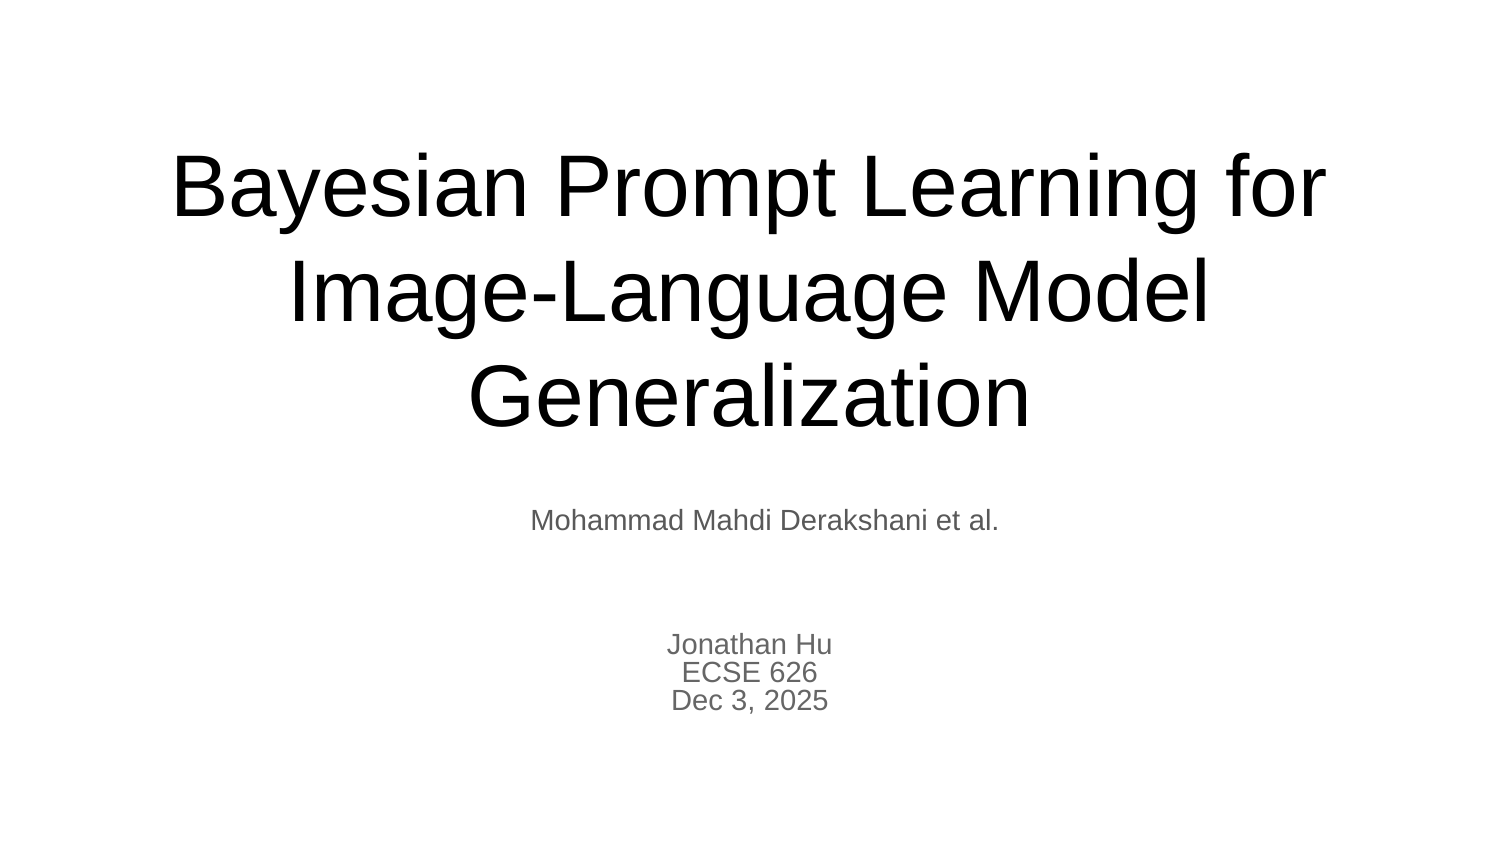

# Bayesian Prompt Learning for Image-Language Model Generalization
Mohammad Mahdi Derakshani et al.
Jonathan Hu
ECSE 626
Dec 3, 2025